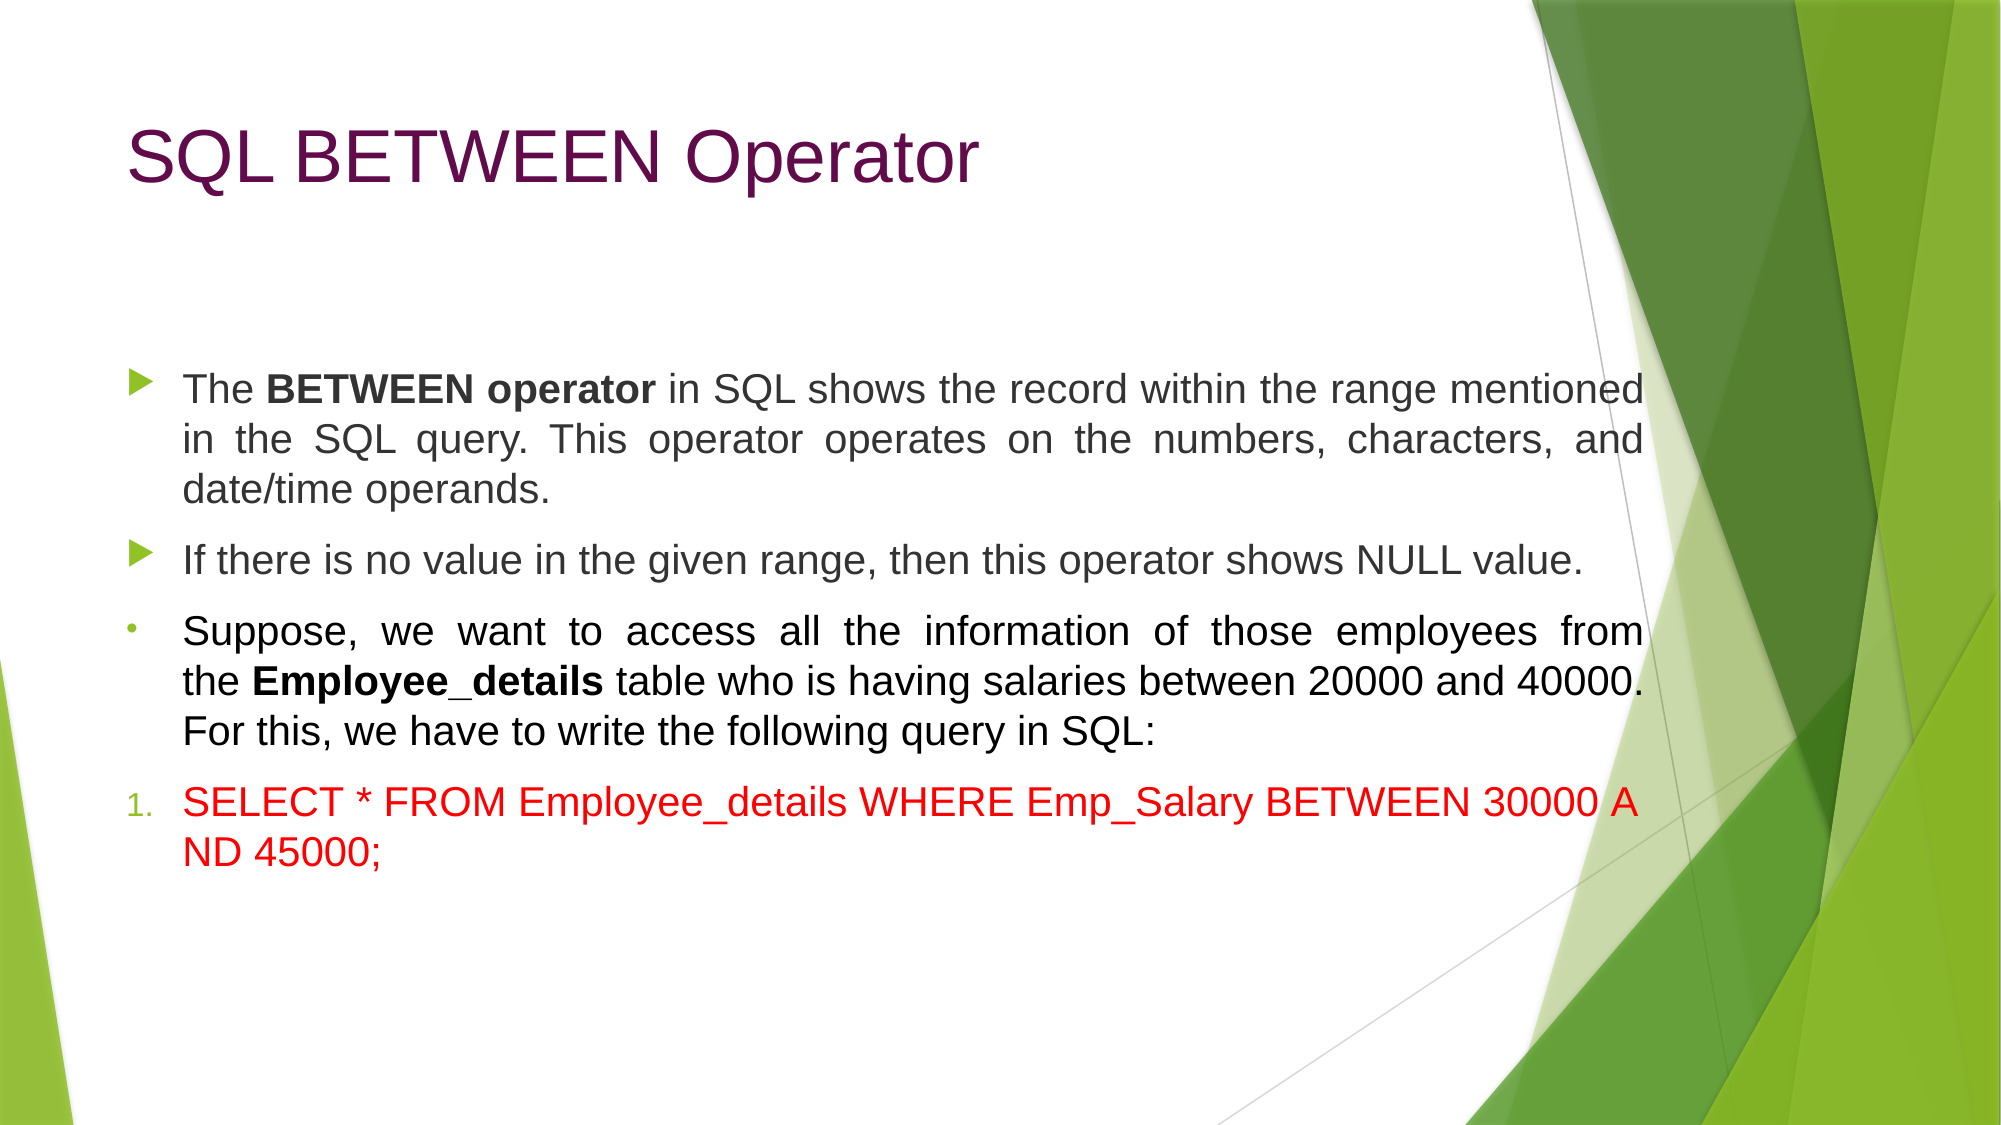

# SQL BETWEEN Operator
The BETWEEN operator in SQL shows the record within the range mentioned in the SQL query. This operator operates on the numbers, characters, and date/time operands.
If there is no value in the given range, then this operator shows NULL value.
Suppose, we want to access all the information of those employees from the Employee_details table who is having salaries between 20000 and 40000. For this, we have to write the following query in SQL:
SELECT * FROM Employee_details WHERE Emp_Salary BETWEEN 30000 AND 45000;